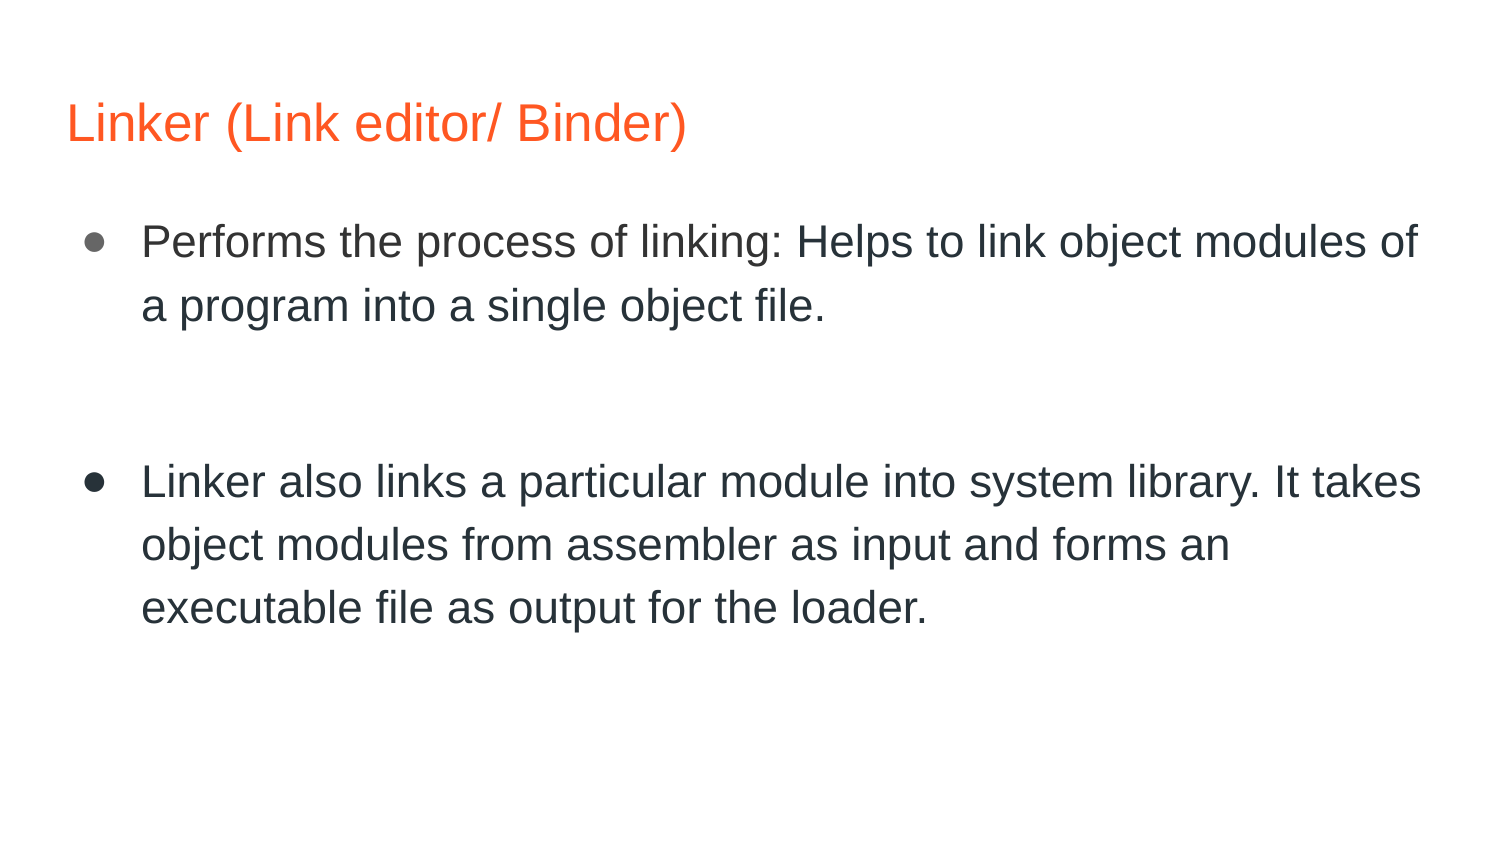

# Linker (Link editor/ Binder)
Performs the process of linking: Helps to link object modules of a program into a single object file.

Linker also links a particular module into system library. It takes object modules from assembler as input and forms an executable file as output for the loader.